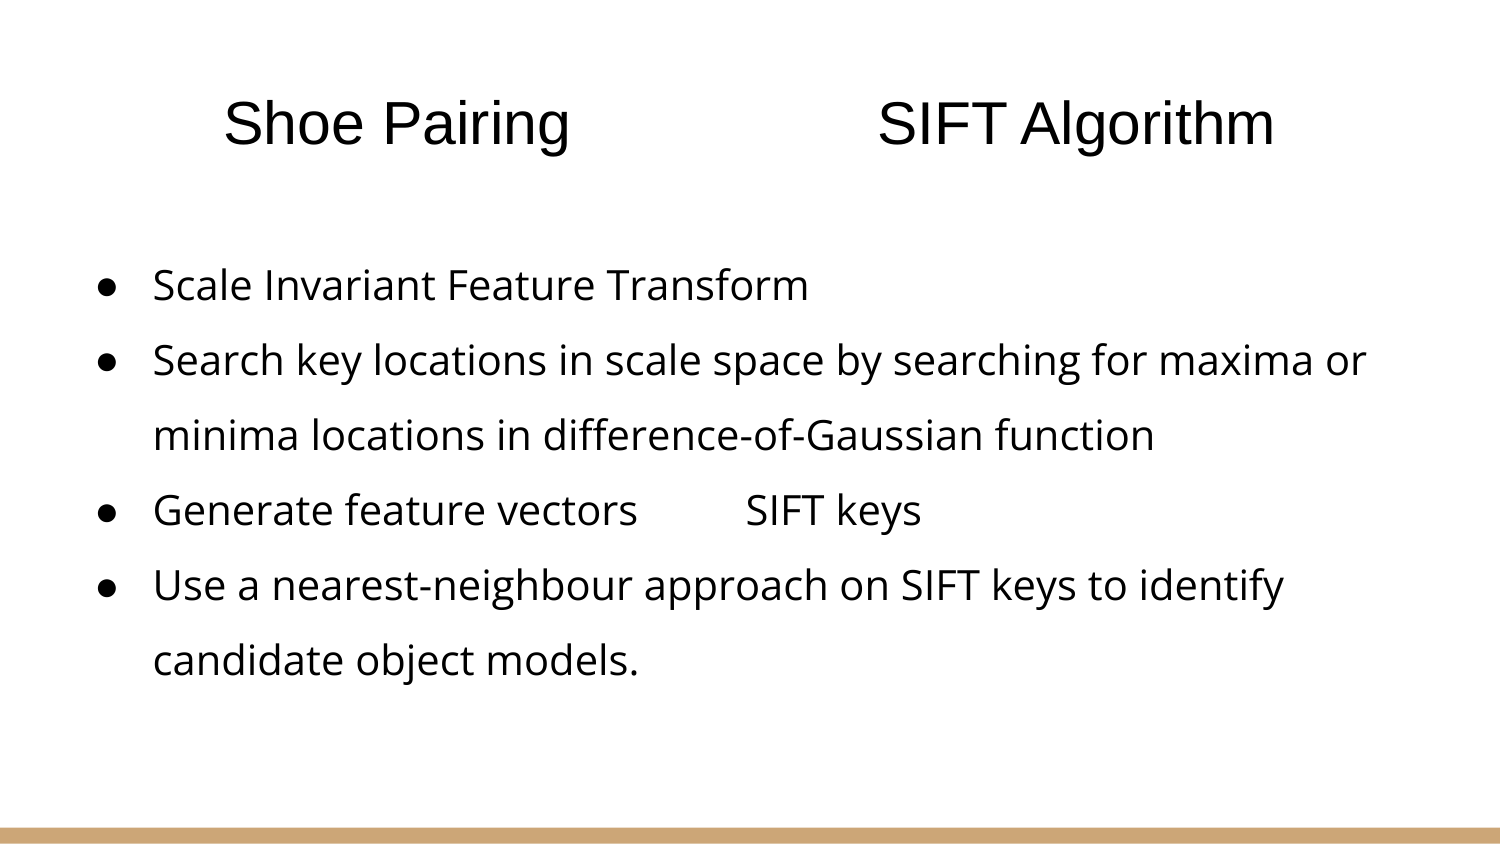

# Shoe Pairing                  SIFT Algorithm
Scale Invariant Feature Transform
Search key locations in scale space by searching for maxima or minima locations in difference-of-Gaussian function
Generate feature vectors          SIFT keys
Use a nearest-neighbour approach on SIFT keys to identify candidate object models.